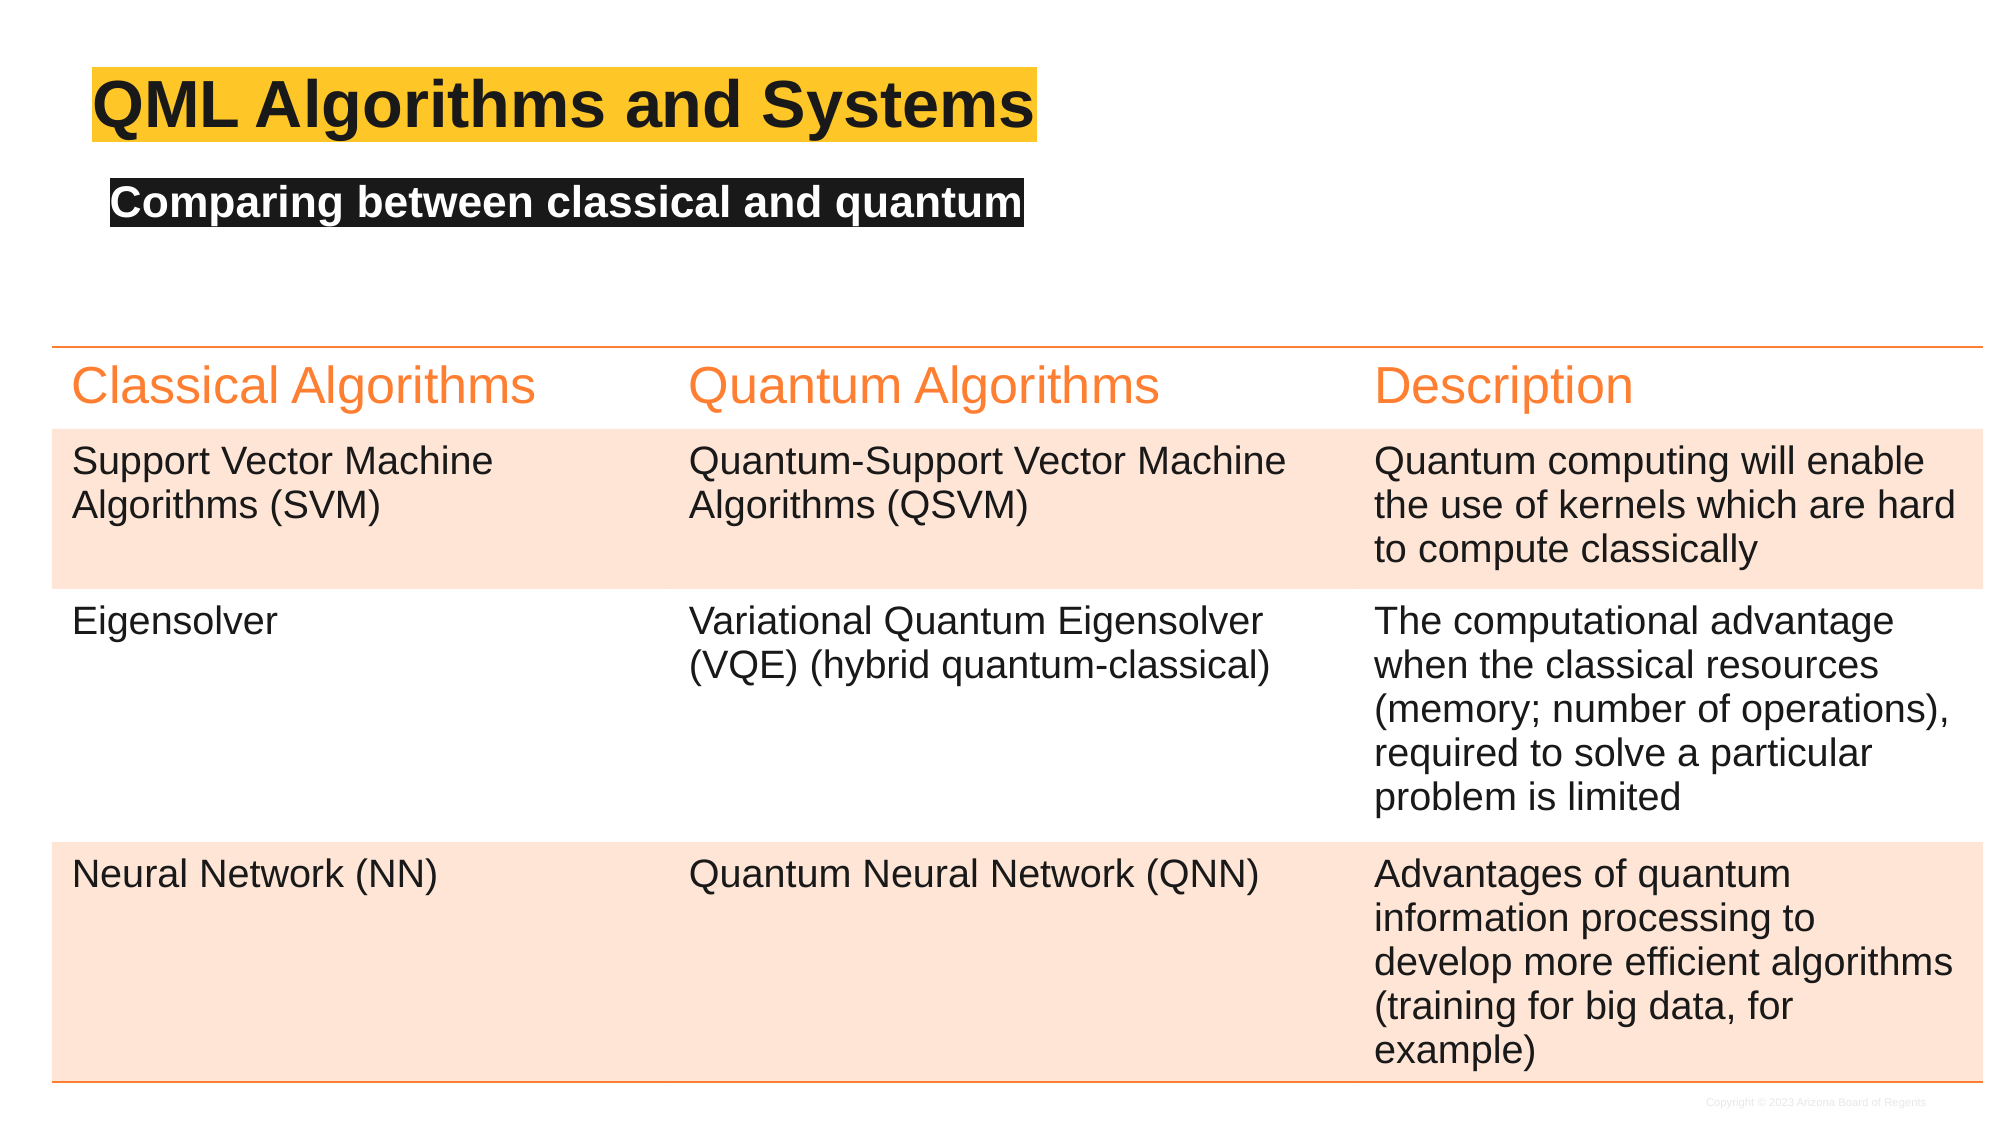

# QML Algorithms and Systems
Comparing between classical and quantum
| Classical Algorithms | Quantum Algorithms | Description |
| --- | --- | --- |
| Support Vector Machine Algorithms (SVM) | Quantum-Support Vector Machine Algorithms (QSVM) | Quantum computing will enable the use of kernels which are hard to compute classically |
| Eigensolver | Variational Quantum Eigensolver (VQE) (hybrid quantum-classical) | The computational advantage when the classical resources (memory; number of operations), required to solve a particular problem is limited |
| Neural Network (NN) | Quantum Neural Network (QNN) | Advantages of quantum information processing to develop more efficient algorithms (training for big data, for example) |